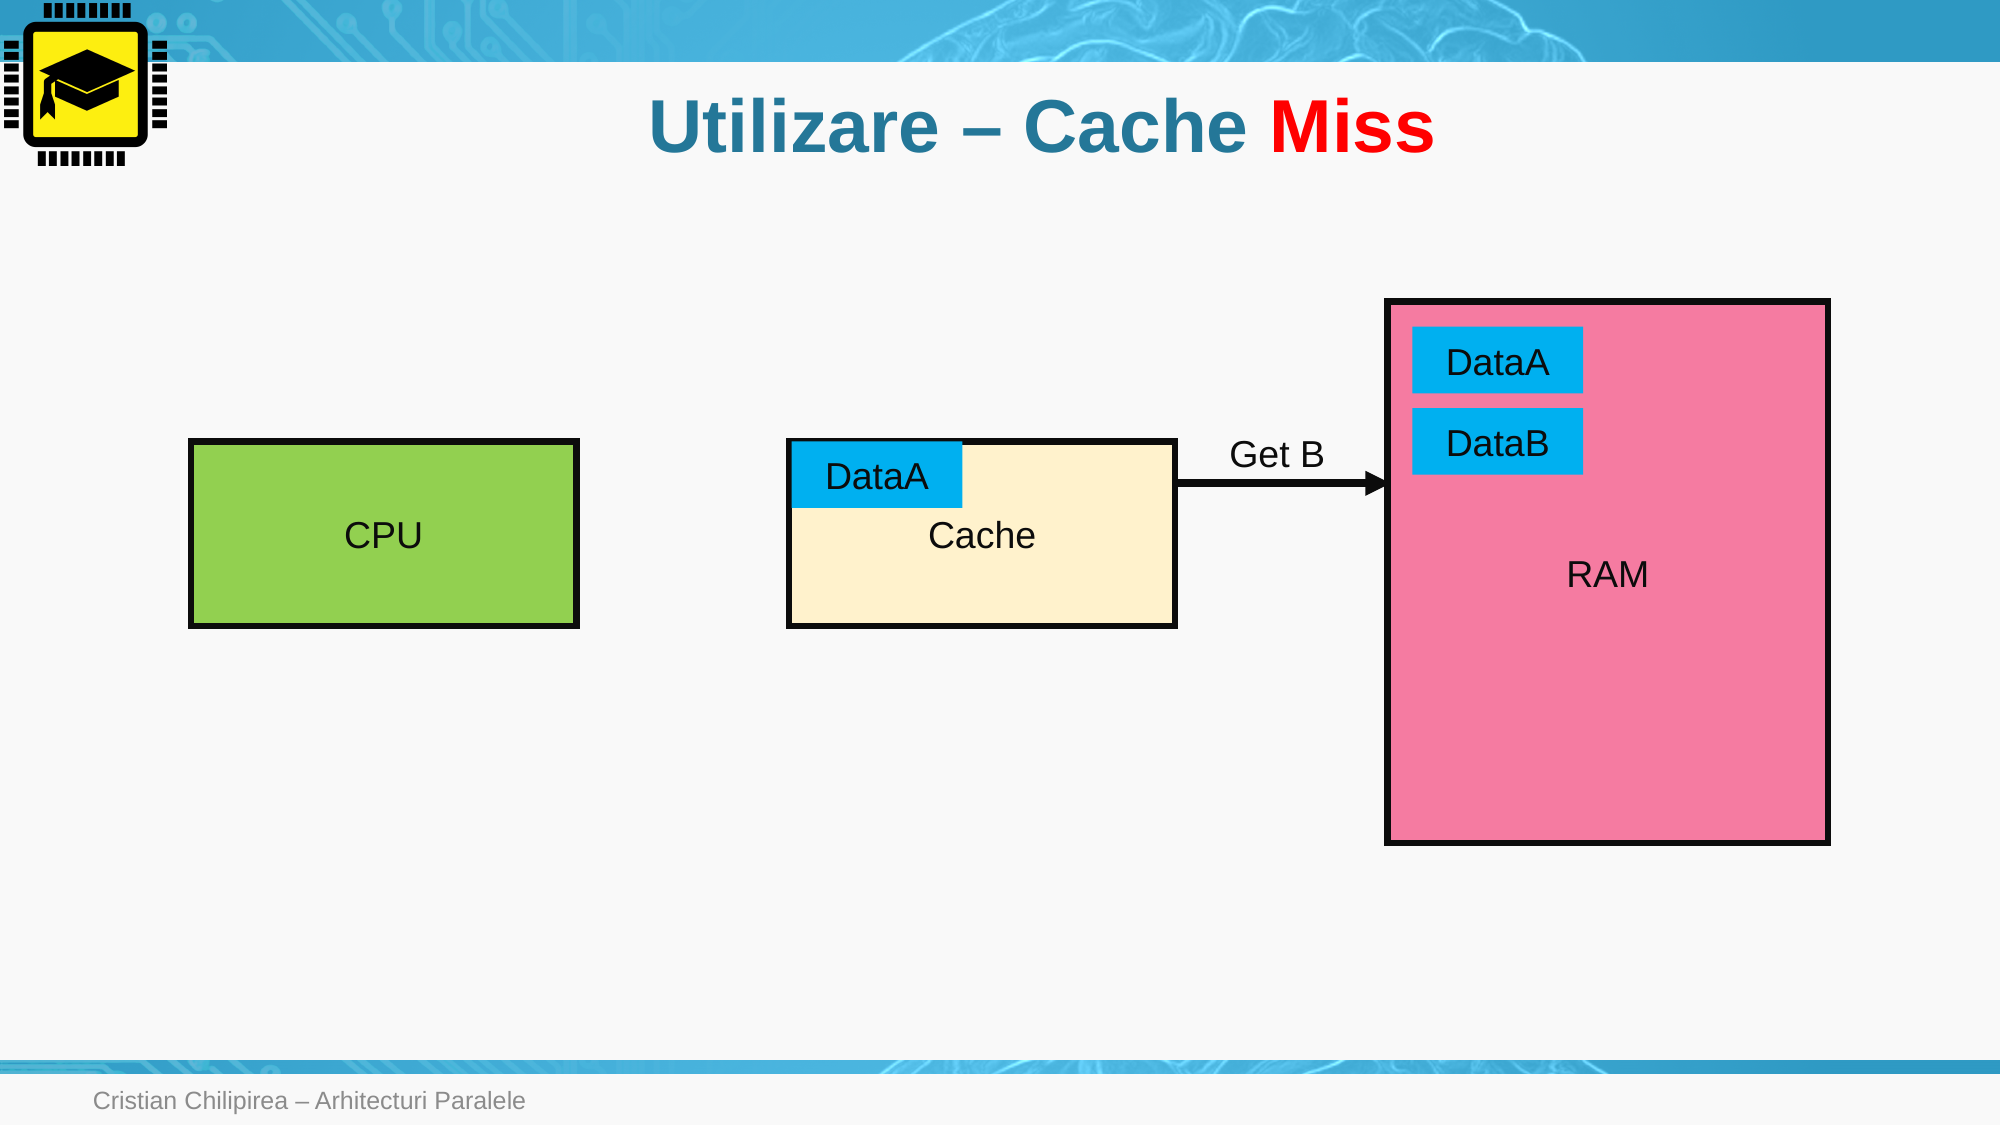

# Utilizare – Cache Miss
RAM
DataA
DataB
Get B
CPU
Cache
DataA
Cristian Chilipirea – Arhitecturi Paralele